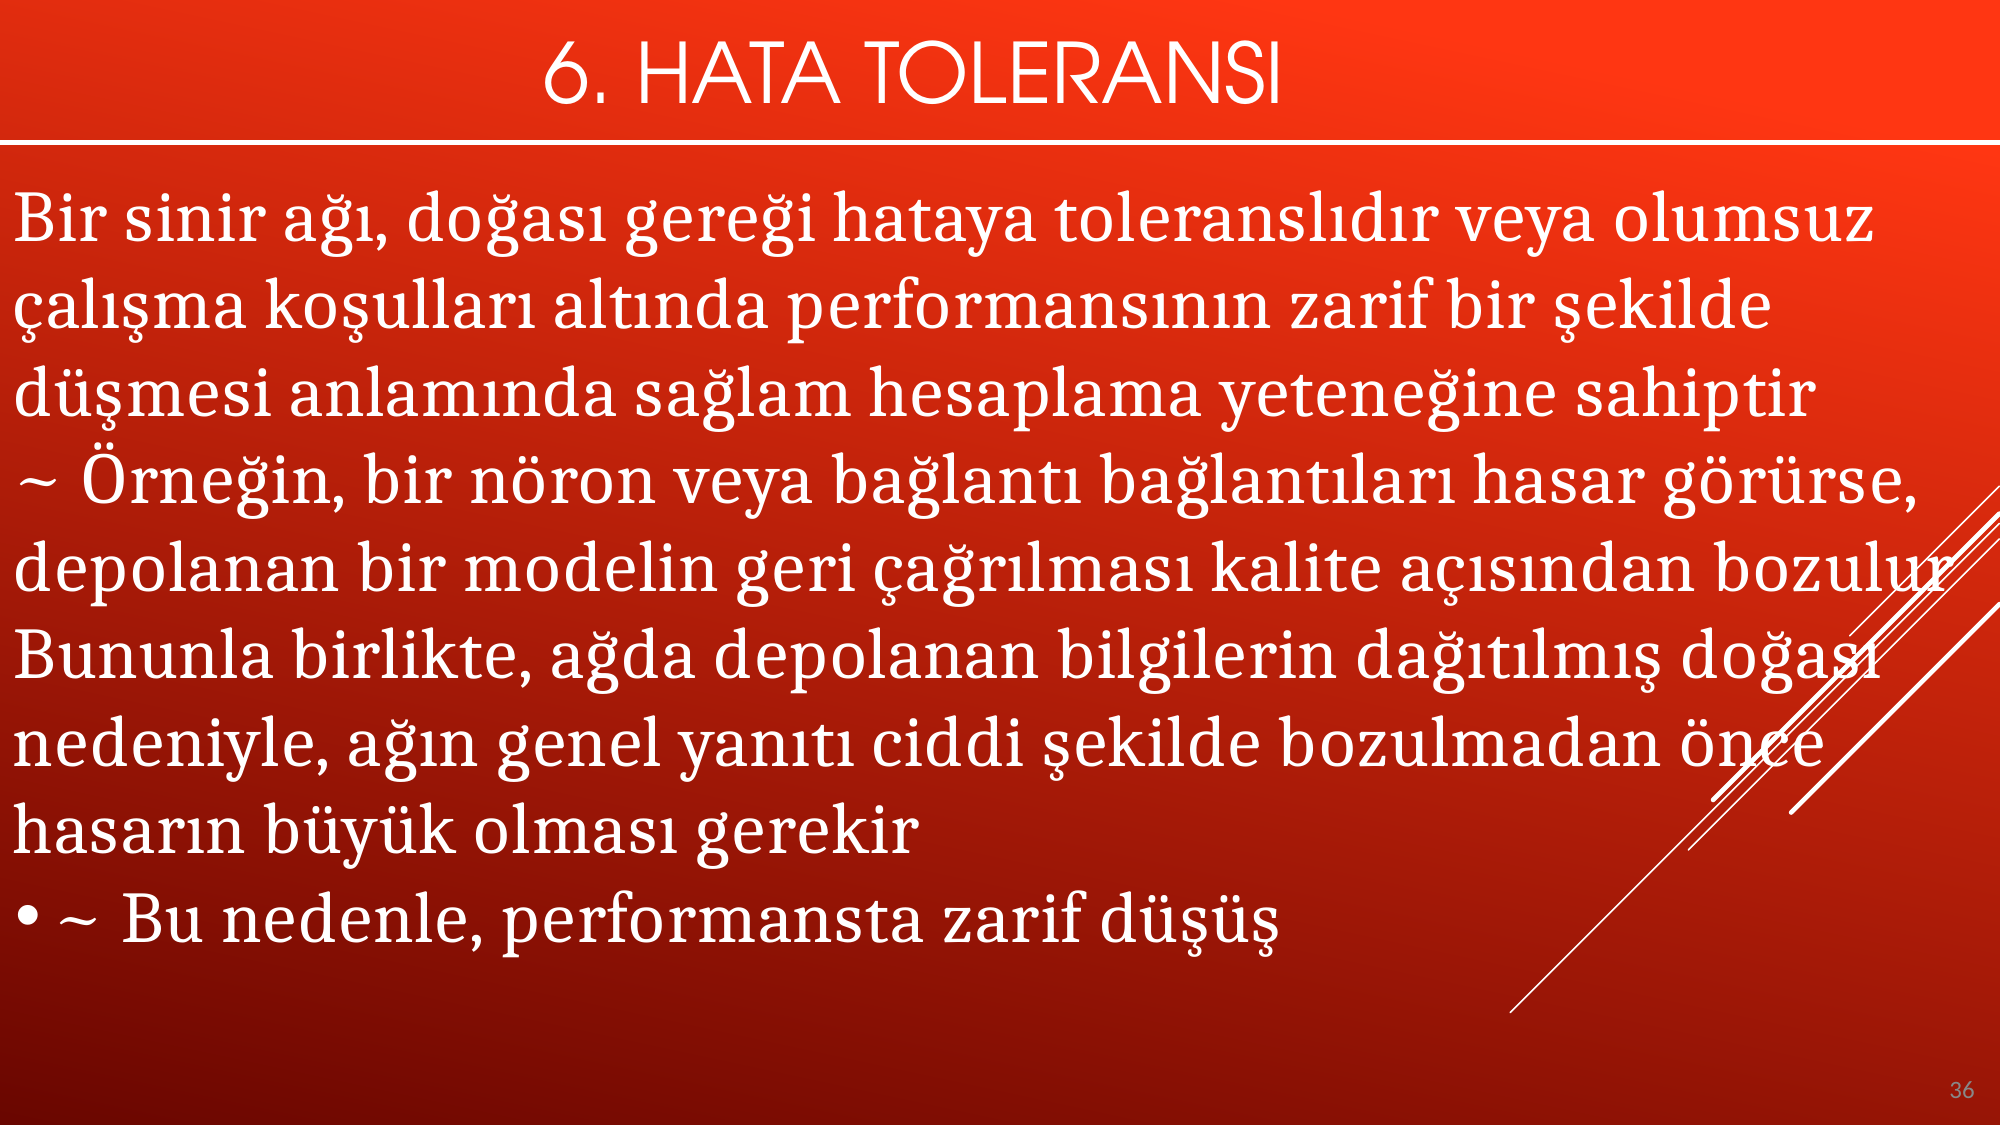

# 6. Hata Toleransı

Bir sinir ağı, doğası gereği hataya toleranslıdır veya olumsuz çalışma koşulları altında performansının zarif bir şekilde düşmesi anlamında sağlam hesaplama yeteneğine sahiptir
~ Örneğin, bir nöron veya bağlantı bağlantıları hasar görürse, depolanan bir modelin geri çağrılması kalite açısından bozulur
Bununla birlikte, ağda depolanan bilgilerin dağıtılmış doğası nedeniyle, ağın genel yanıtı ciddi şekilde bozulmadan önce hasarın büyük olması gerekir
~ Bu nedenle, performansta zarif düşüş
36